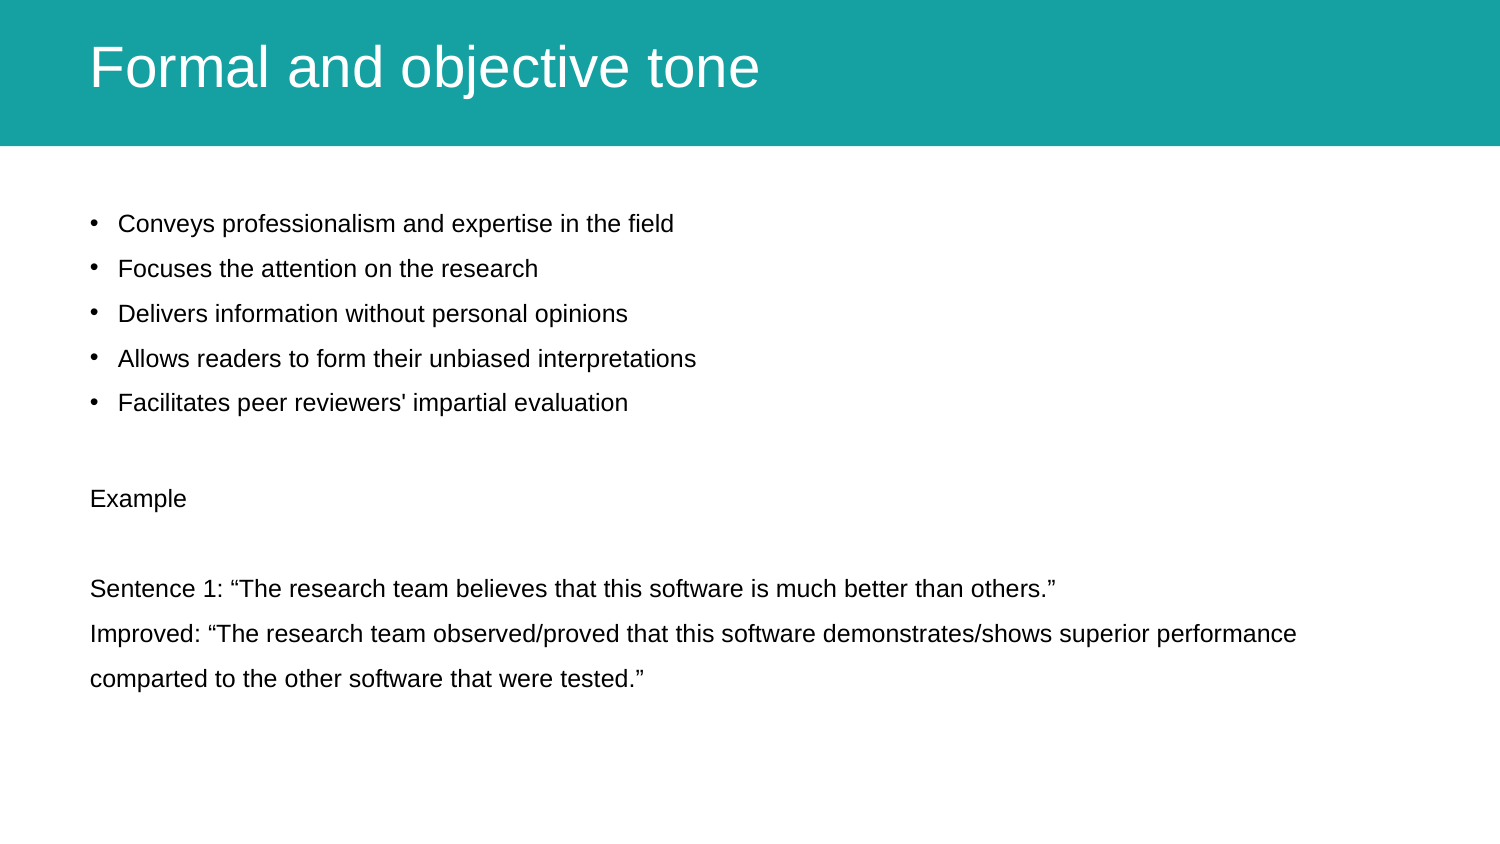

# Formal and objective tone
Conveys professionalism and expertise in the field
Focuses the attention on the research
Delivers information without personal opinions
Allows readers to form their unbiased interpretations
Facilitates peer reviewers' impartial evaluation
Example

Sentence 1: “The research team believes that this software is much better than others.”
Improved: “The research team observed/proved that this software demonstrates/shows superior performance comparted to the other software that were tested.”